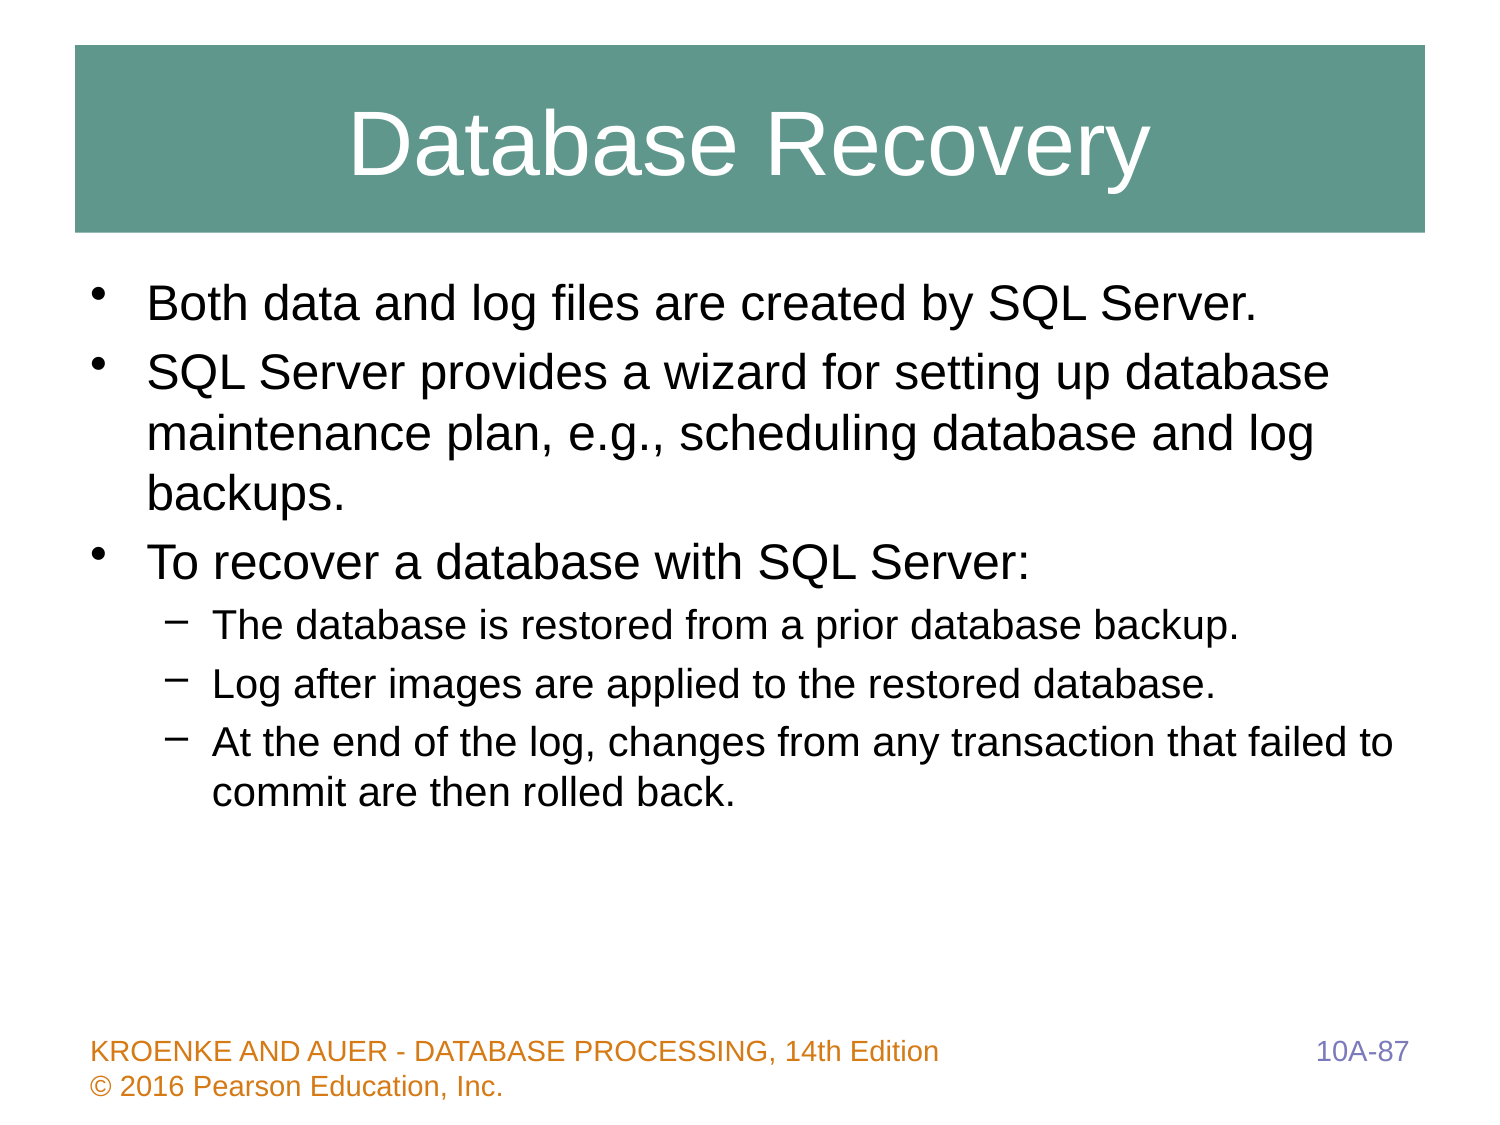

# Database Recovery
Both data and log files are created by SQL Server.
SQL Server provides a wizard for setting up database maintenance plan, e.g., scheduling database and log backups.
To recover a database with SQL Server:
The database is restored from a prior database backup.
Log after images are applied to the restored database.
At the end of the log, changes from any transaction that failed to commit are then rolled back.
10A-87

KROENKE AND AUER - DATABASE PROCESSING, 14th Edition © 2016 Pearson Education, Inc.